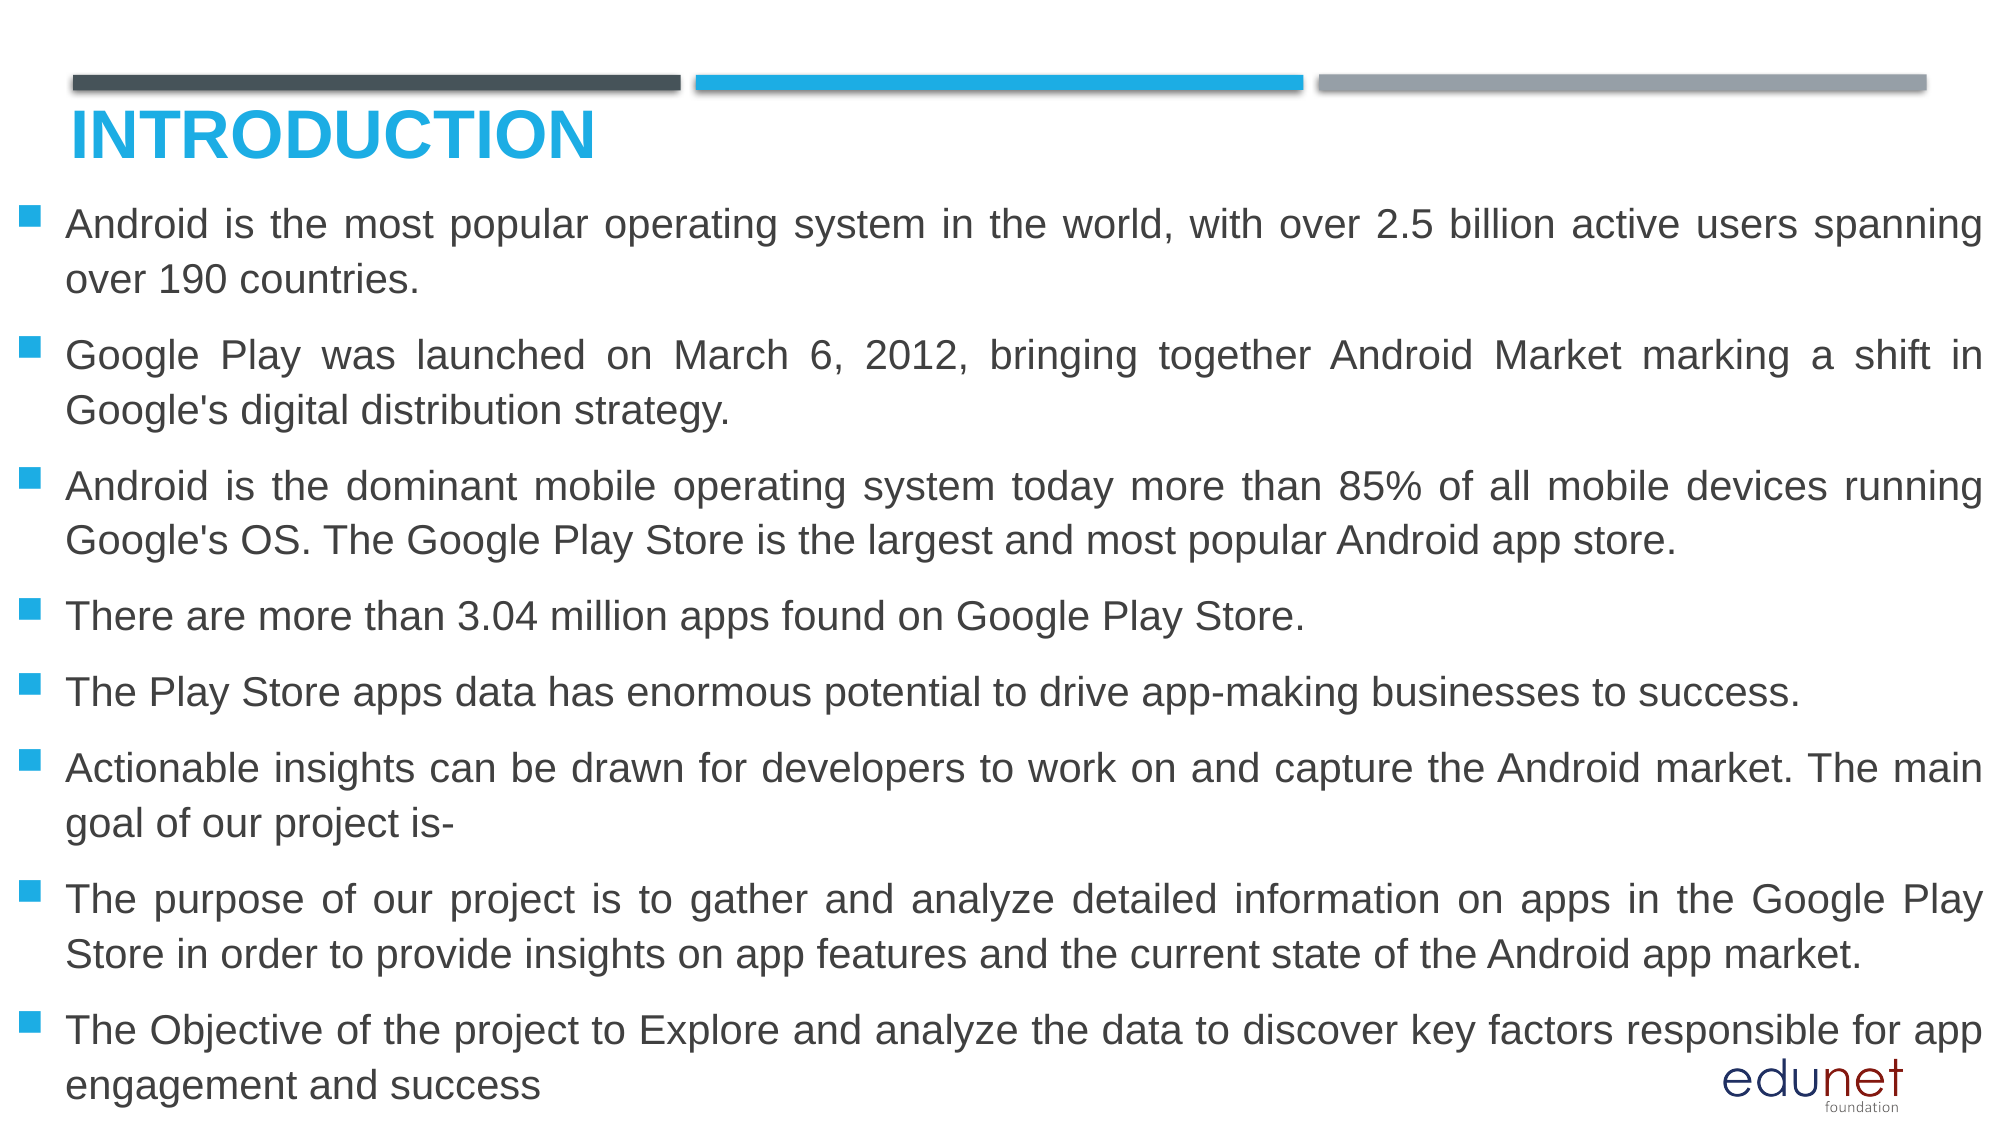

# Introduction
Android is the most popular operating system in the world, with over 2.5 billion active users spanning over 190 countries.
Google Play was launched on March 6, 2012, bringing together Android Market marking a shift in Google's digital distribution strategy.
Android is the dominant mobile operating system today more than 85% of all mobile devices running Google's OS. The Google Play Store is the largest and most popular Android app store.
There are more than 3.04 million apps found on Google Play Store.
The Play Store apps data has enormous potential to drive app-making businesses to success.
Actionable insights can be drawn for developers to work on and capture the Android market. The main goal of our project is-
The purpose of our project is to gather and analyze detailed information on apps in the Google Play Store in order to provide insights on app features and the current state of the Android app market.
The Objective of the project to Explore and analyze the data to discover key factors responsible for app engagement and success